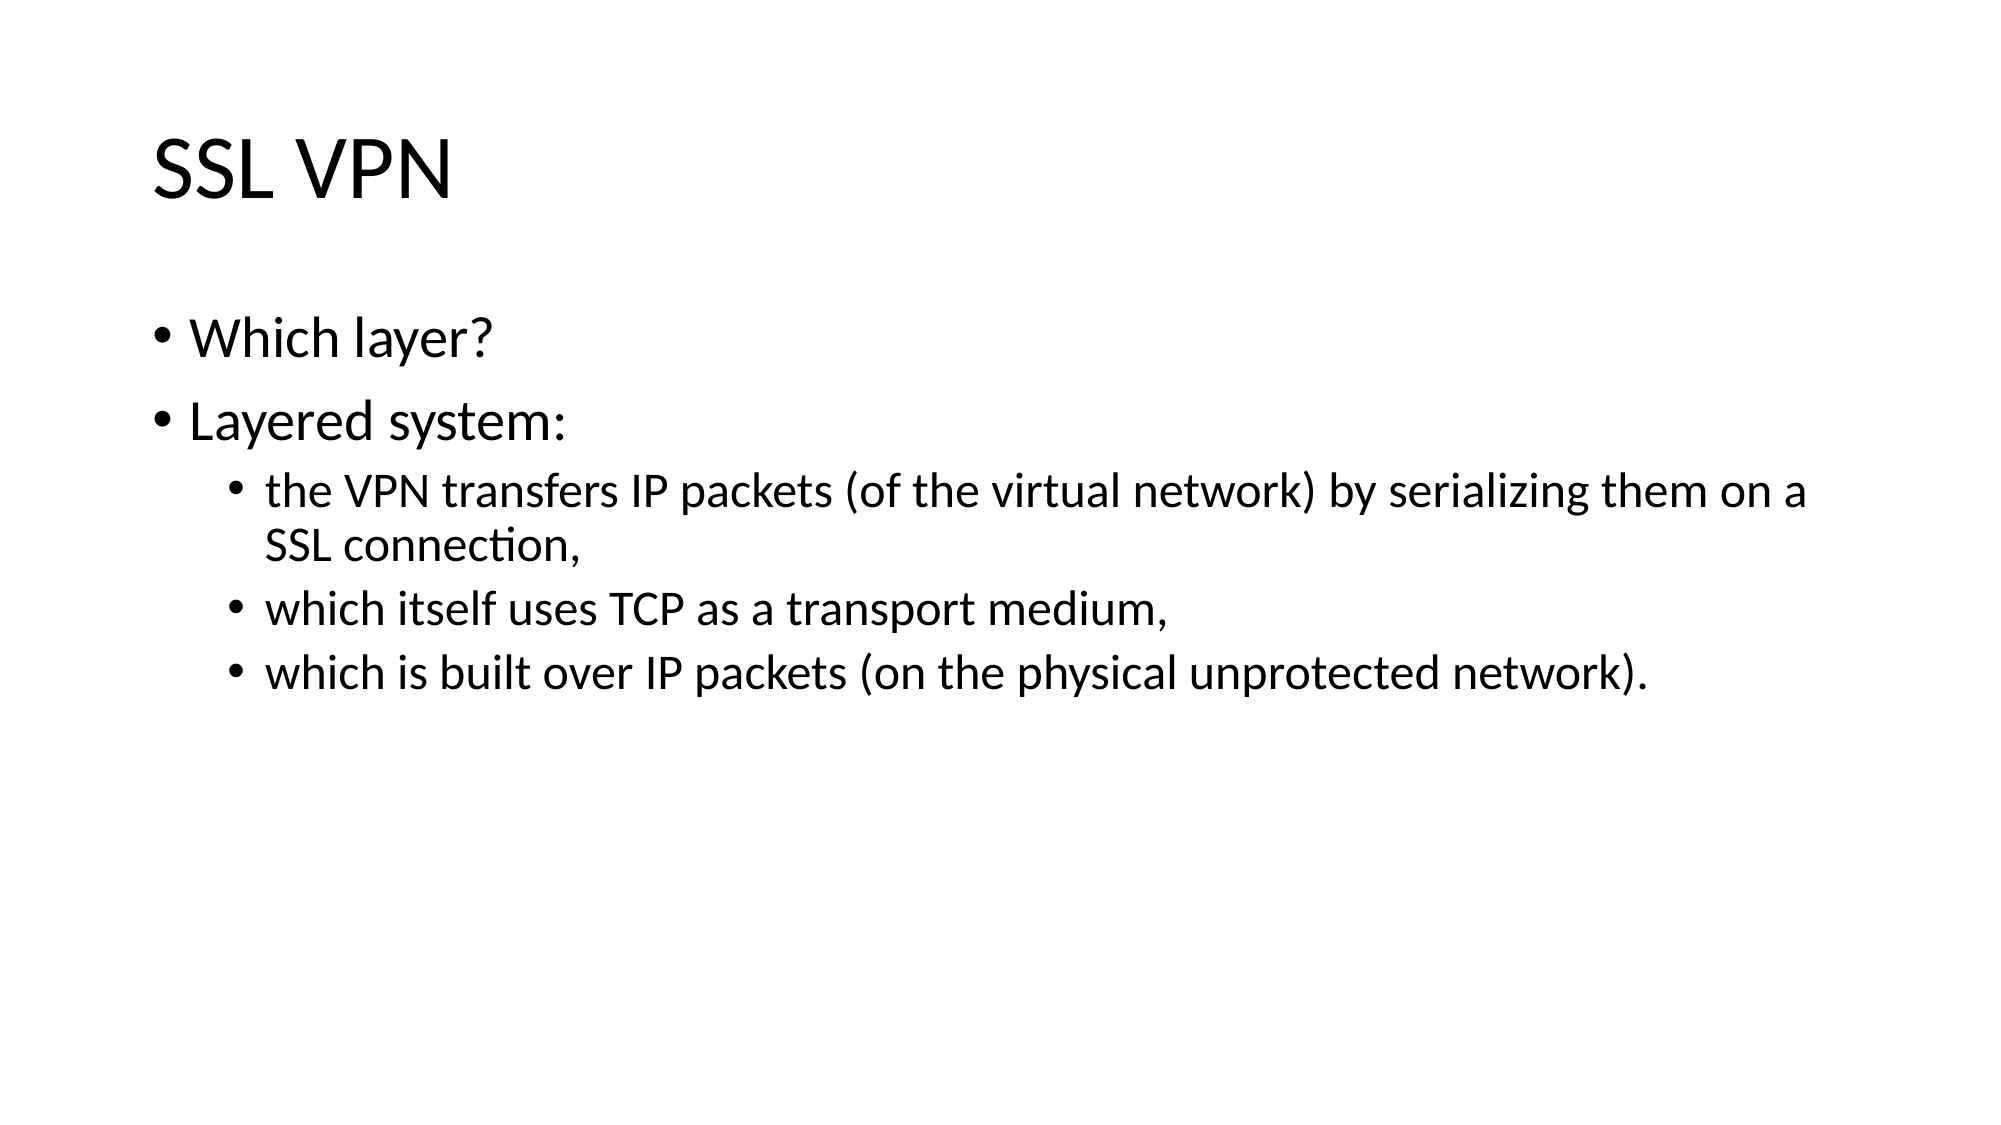

# SSL VPN
Which layer?
Layered system:
the VPN transfers IP packets (of the virtual network) by serializing them on a SSL connection,
which itself uses TCP as a transport medium,
which is built over IP packets (on the physical unprotected network).